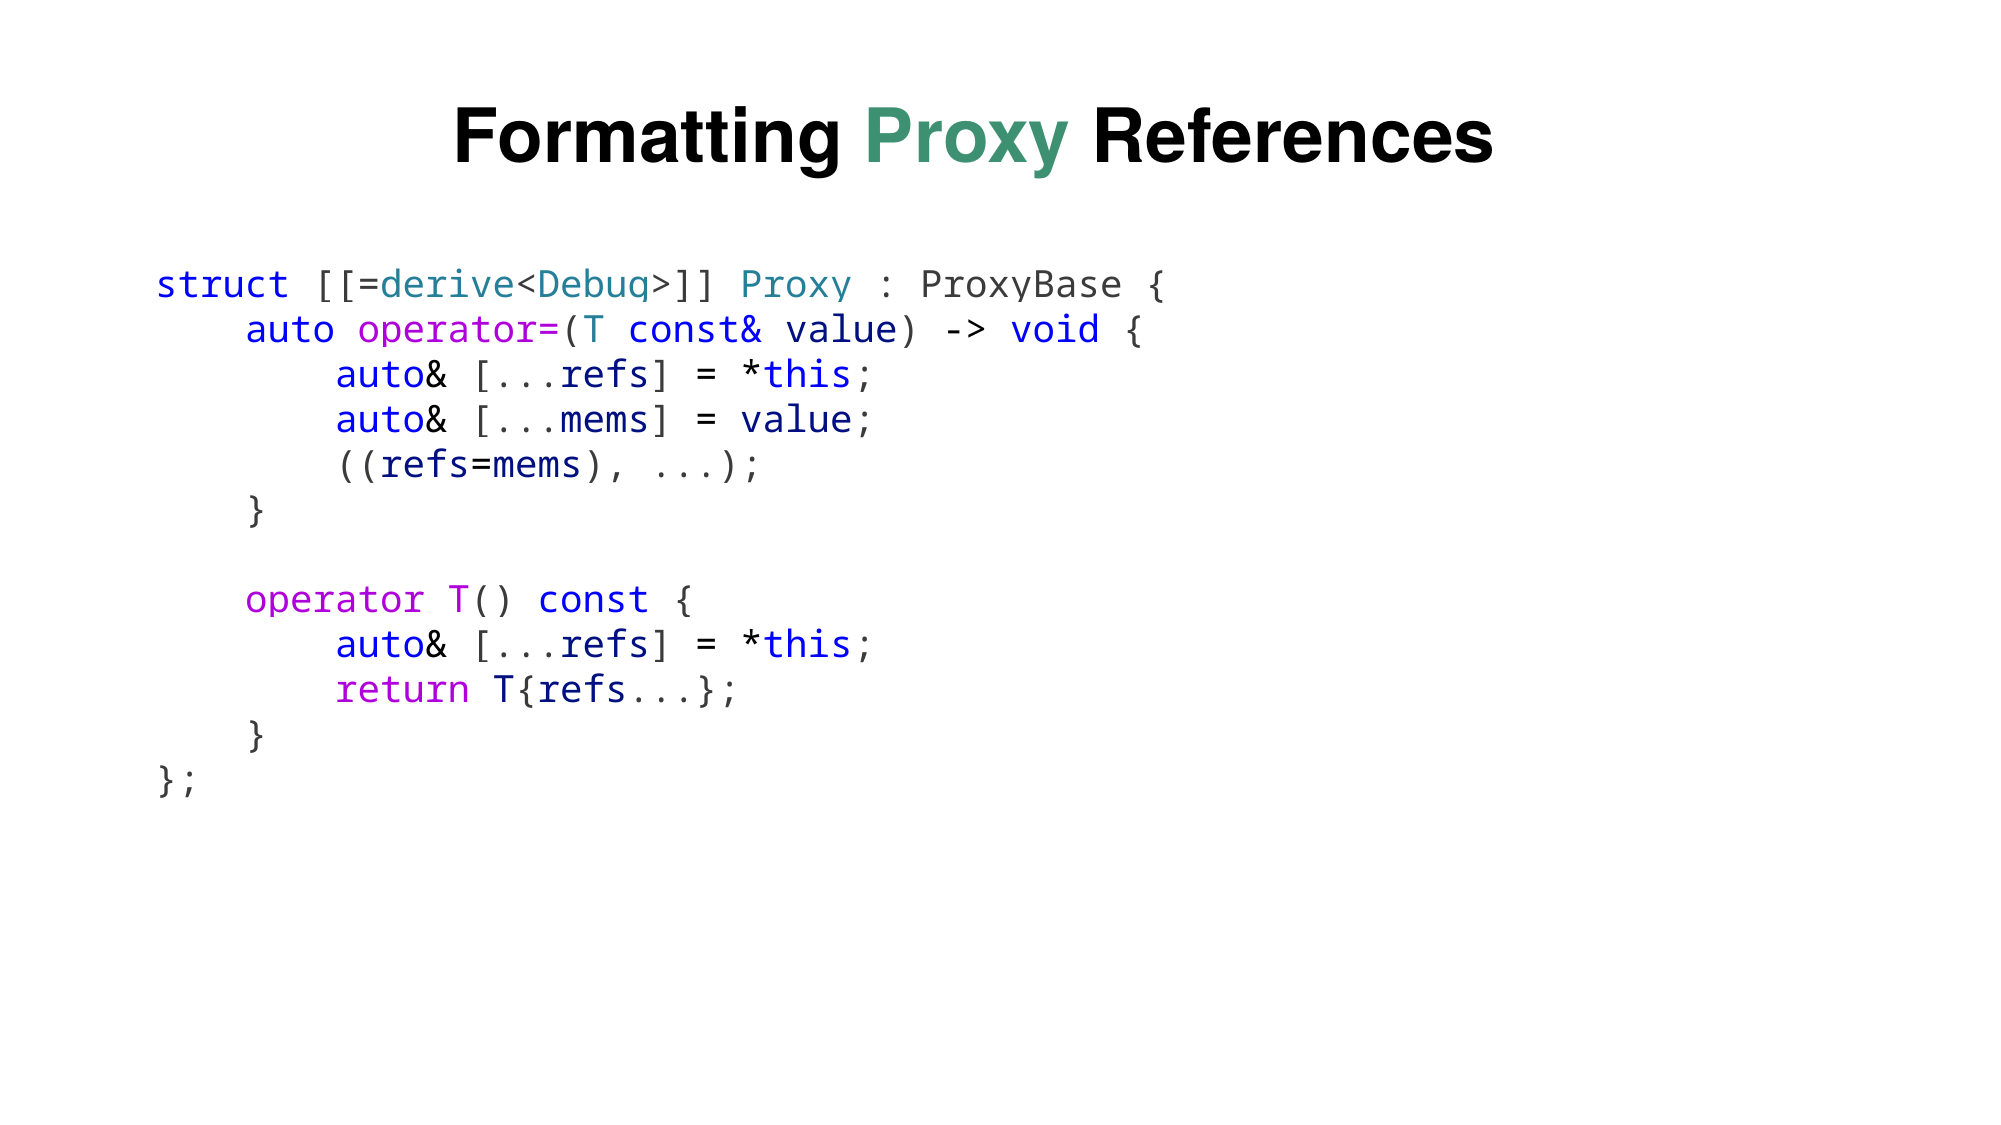

# Formatting Proxy References
struct [[=derive<Debug>]] Proxy : ProxyBase {
    auto operator=(T const& value) -> void {
        auto& [...refs] = *this;
        auto& [...mems] = value;
        ((refs=mems), ...);
    }
    operator T() const {
        auto& [...refs] = *this;
        return T{refs...};
    }
};